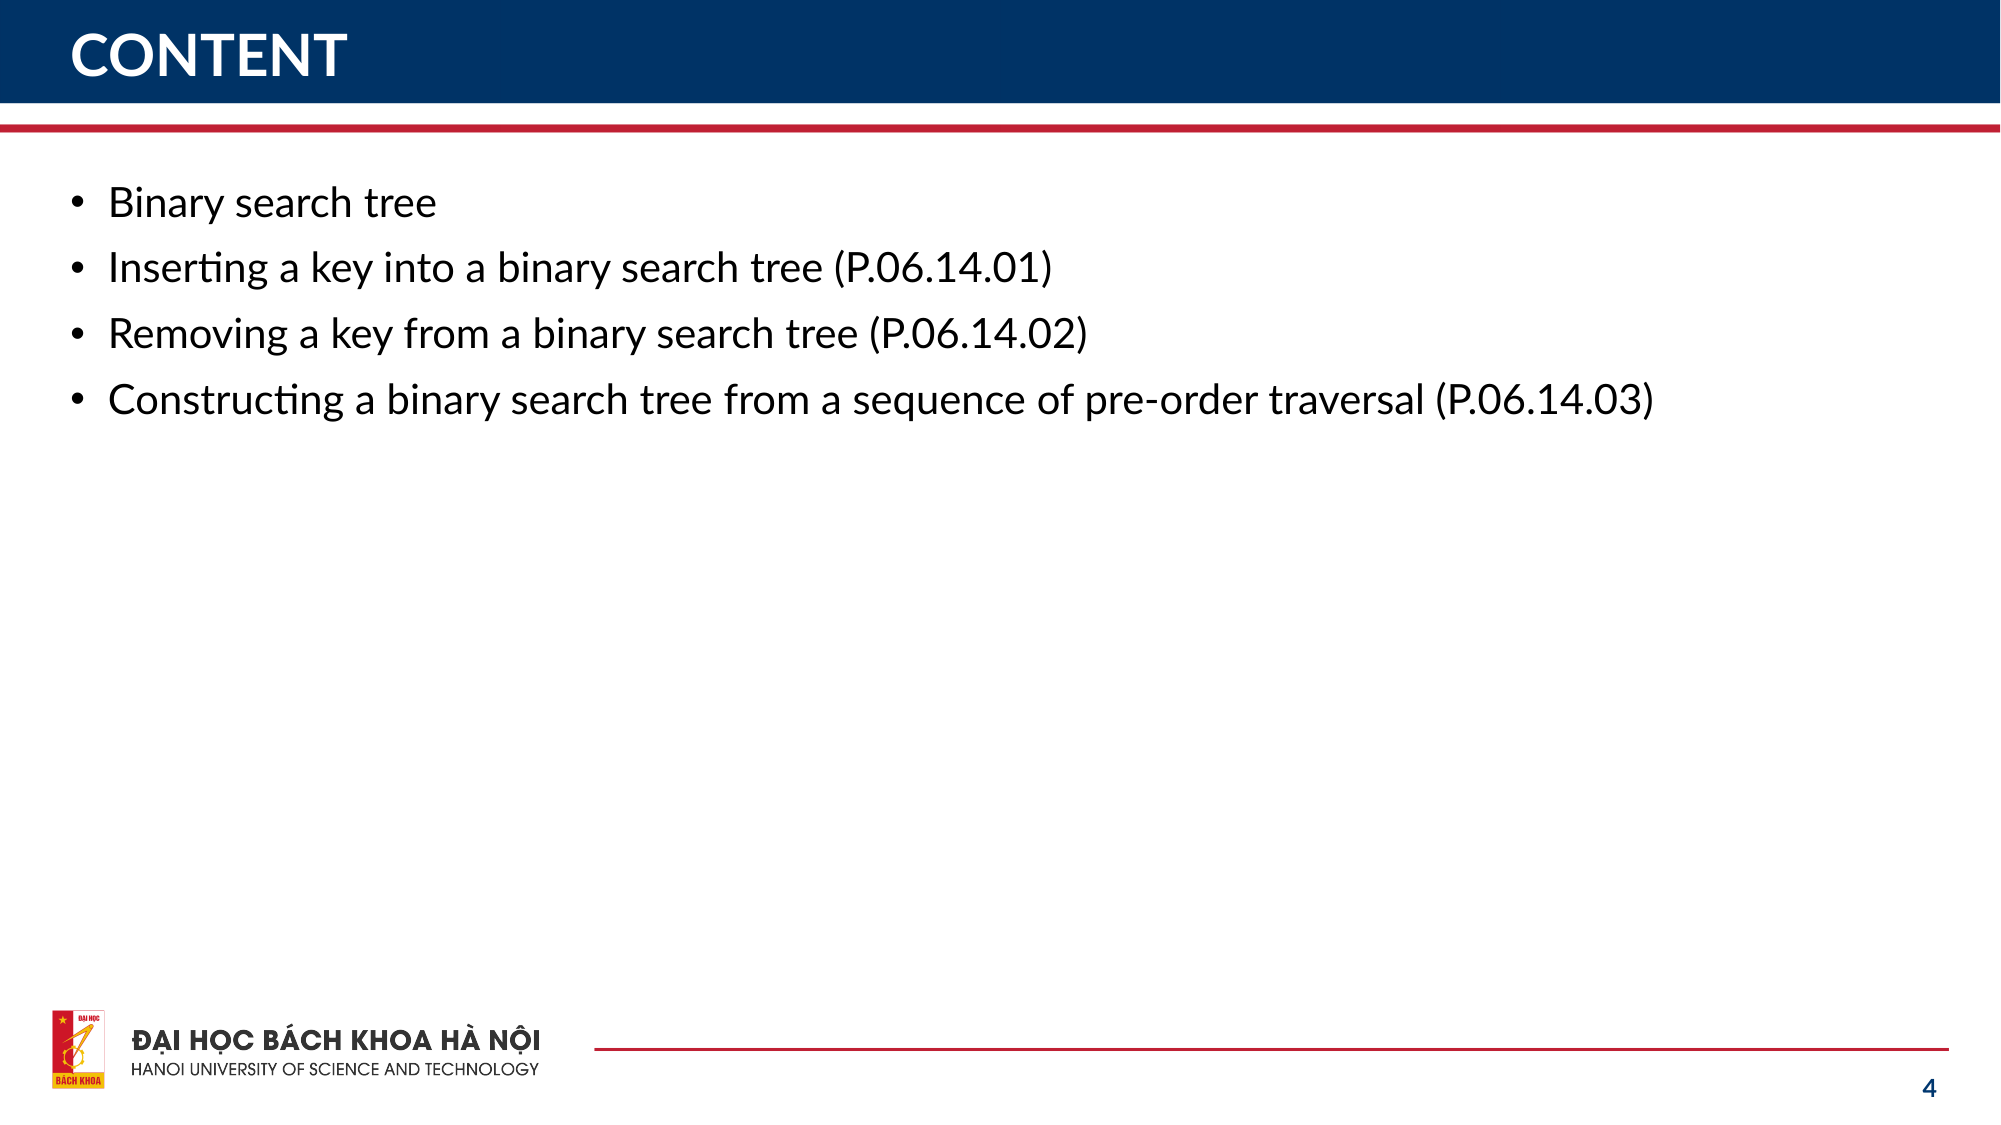

# CONTENT
Binary search tree
Inserting a key into a binary search tree (P.06.14.01)
Removing a key from a binary search tree (P.06.14.02)
Constructing a binary search tree from a sequence of pre-order traversal (P.06.14.03)

4